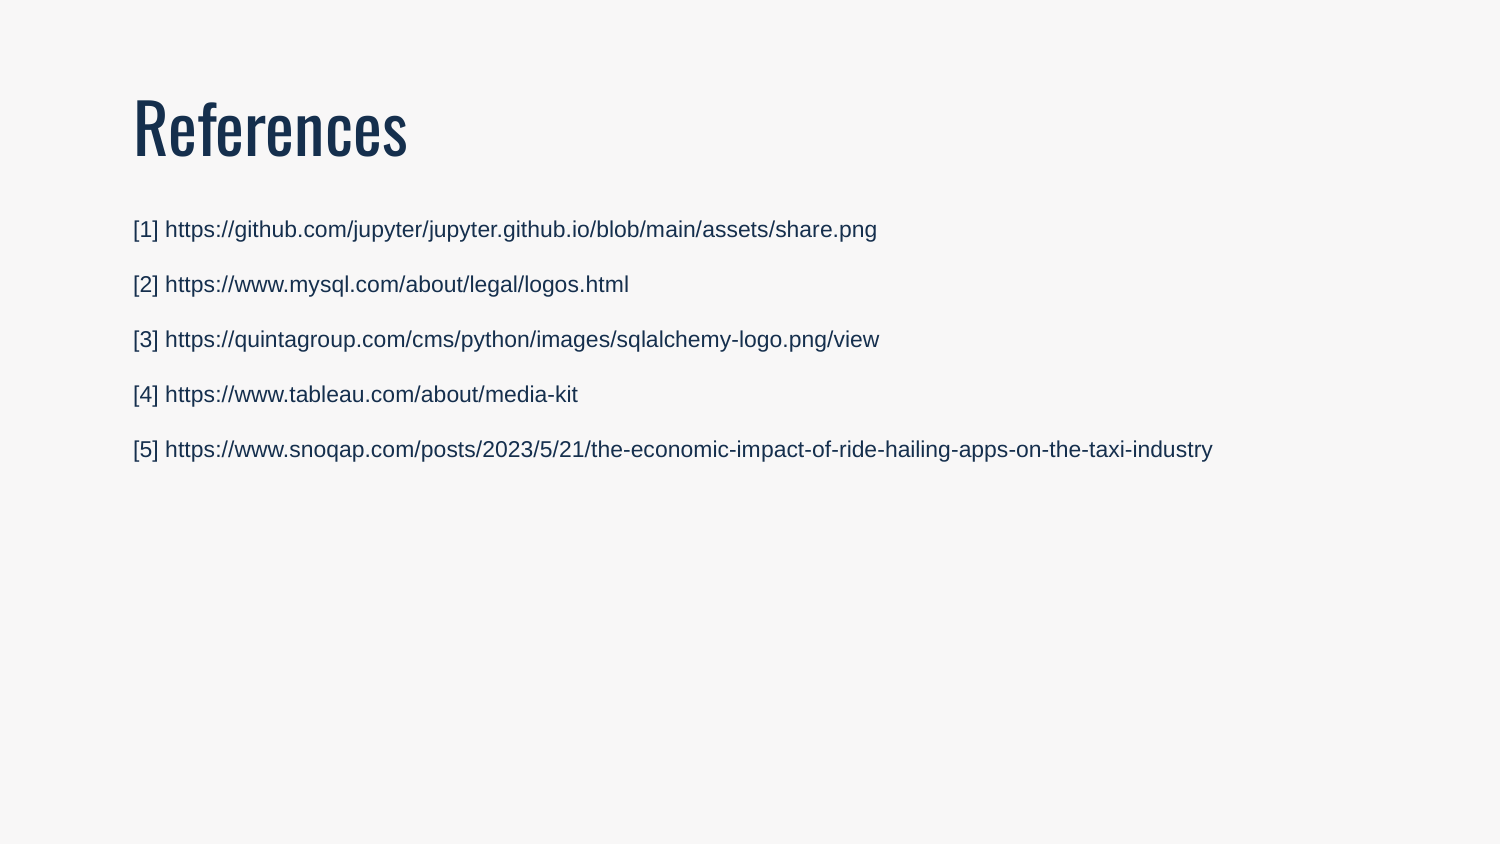

# References
[1] https://github.com/jupyter/jupyter.github.io/blob/main/assets/share.png

[2] https://www.mysql.com/about/legal/logos.html

[3] https://quintagroup.com/cms/python/images/sqlalchemy-logo.png/view

[4] https://www.tableau.com/about/media-kit

[5] https://www.snoqap.com/posts/2023/5/21/the-economic-impact-of-ride-hailing-apps-on-the-taxi-industry